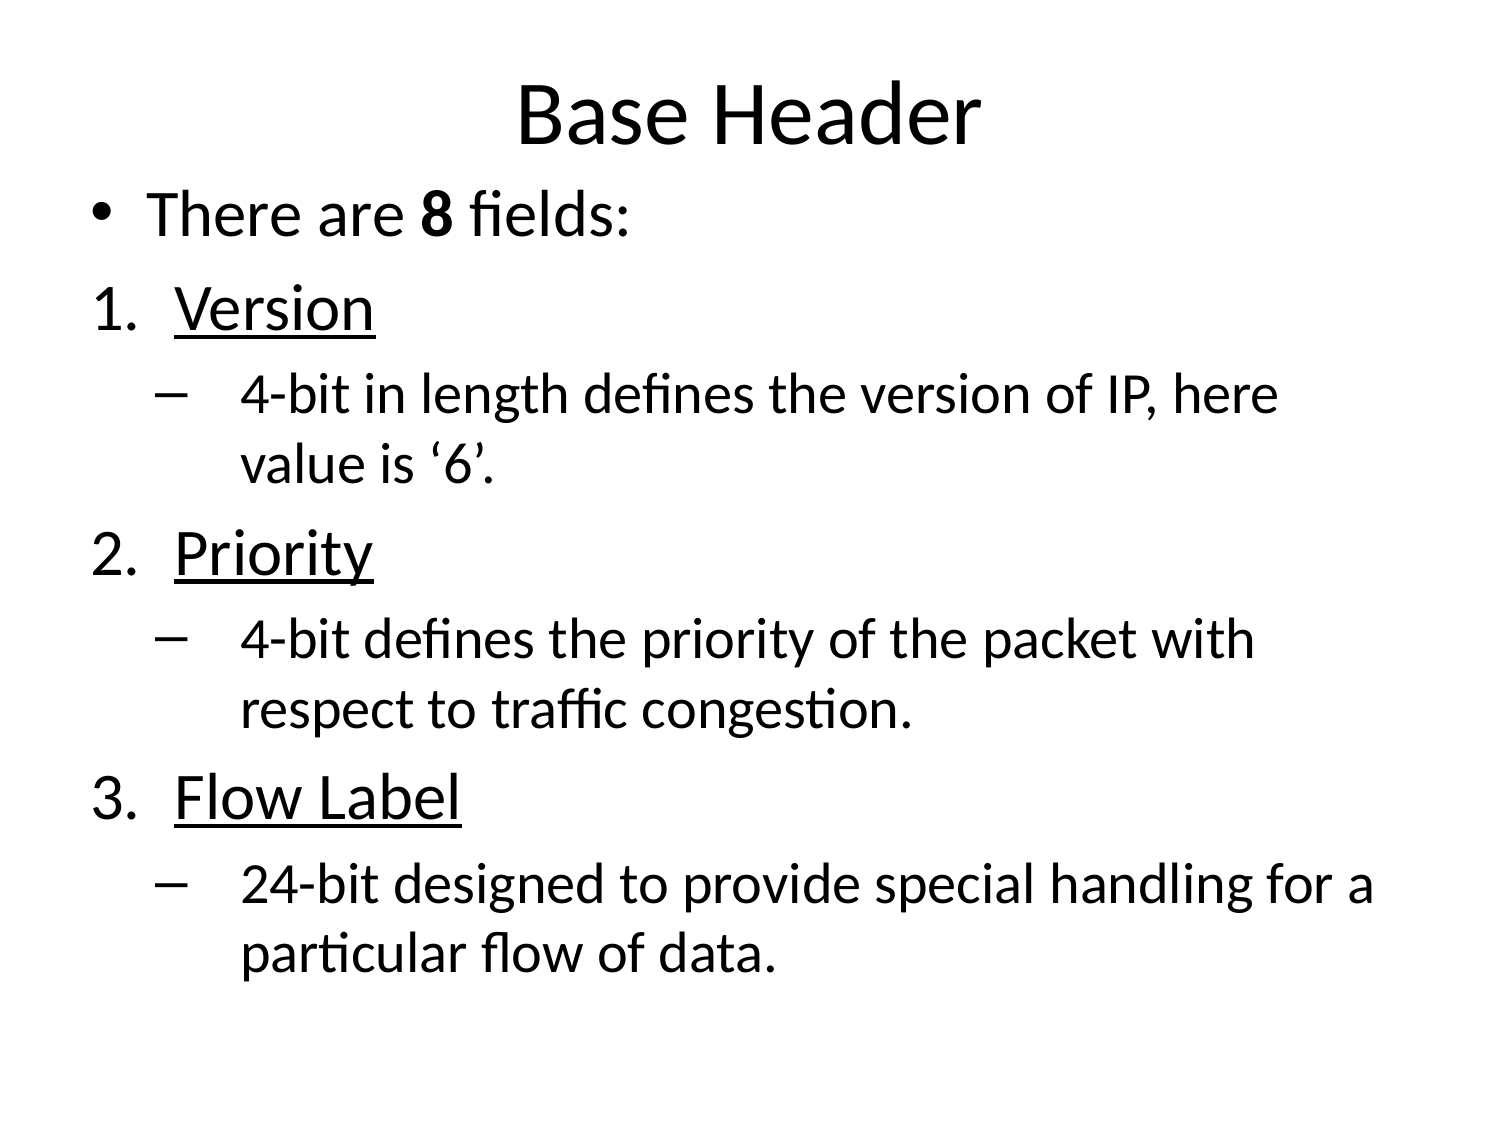

# Base Header
There are 8 fields:
Version
4-bit in length defines the version of IP, here value is ‘6’.
Priority
4-bit defines the priority of the packet with respect to traffic congestion.
Flow Label
24-bit designed to provide special handling for a particular flow of data.